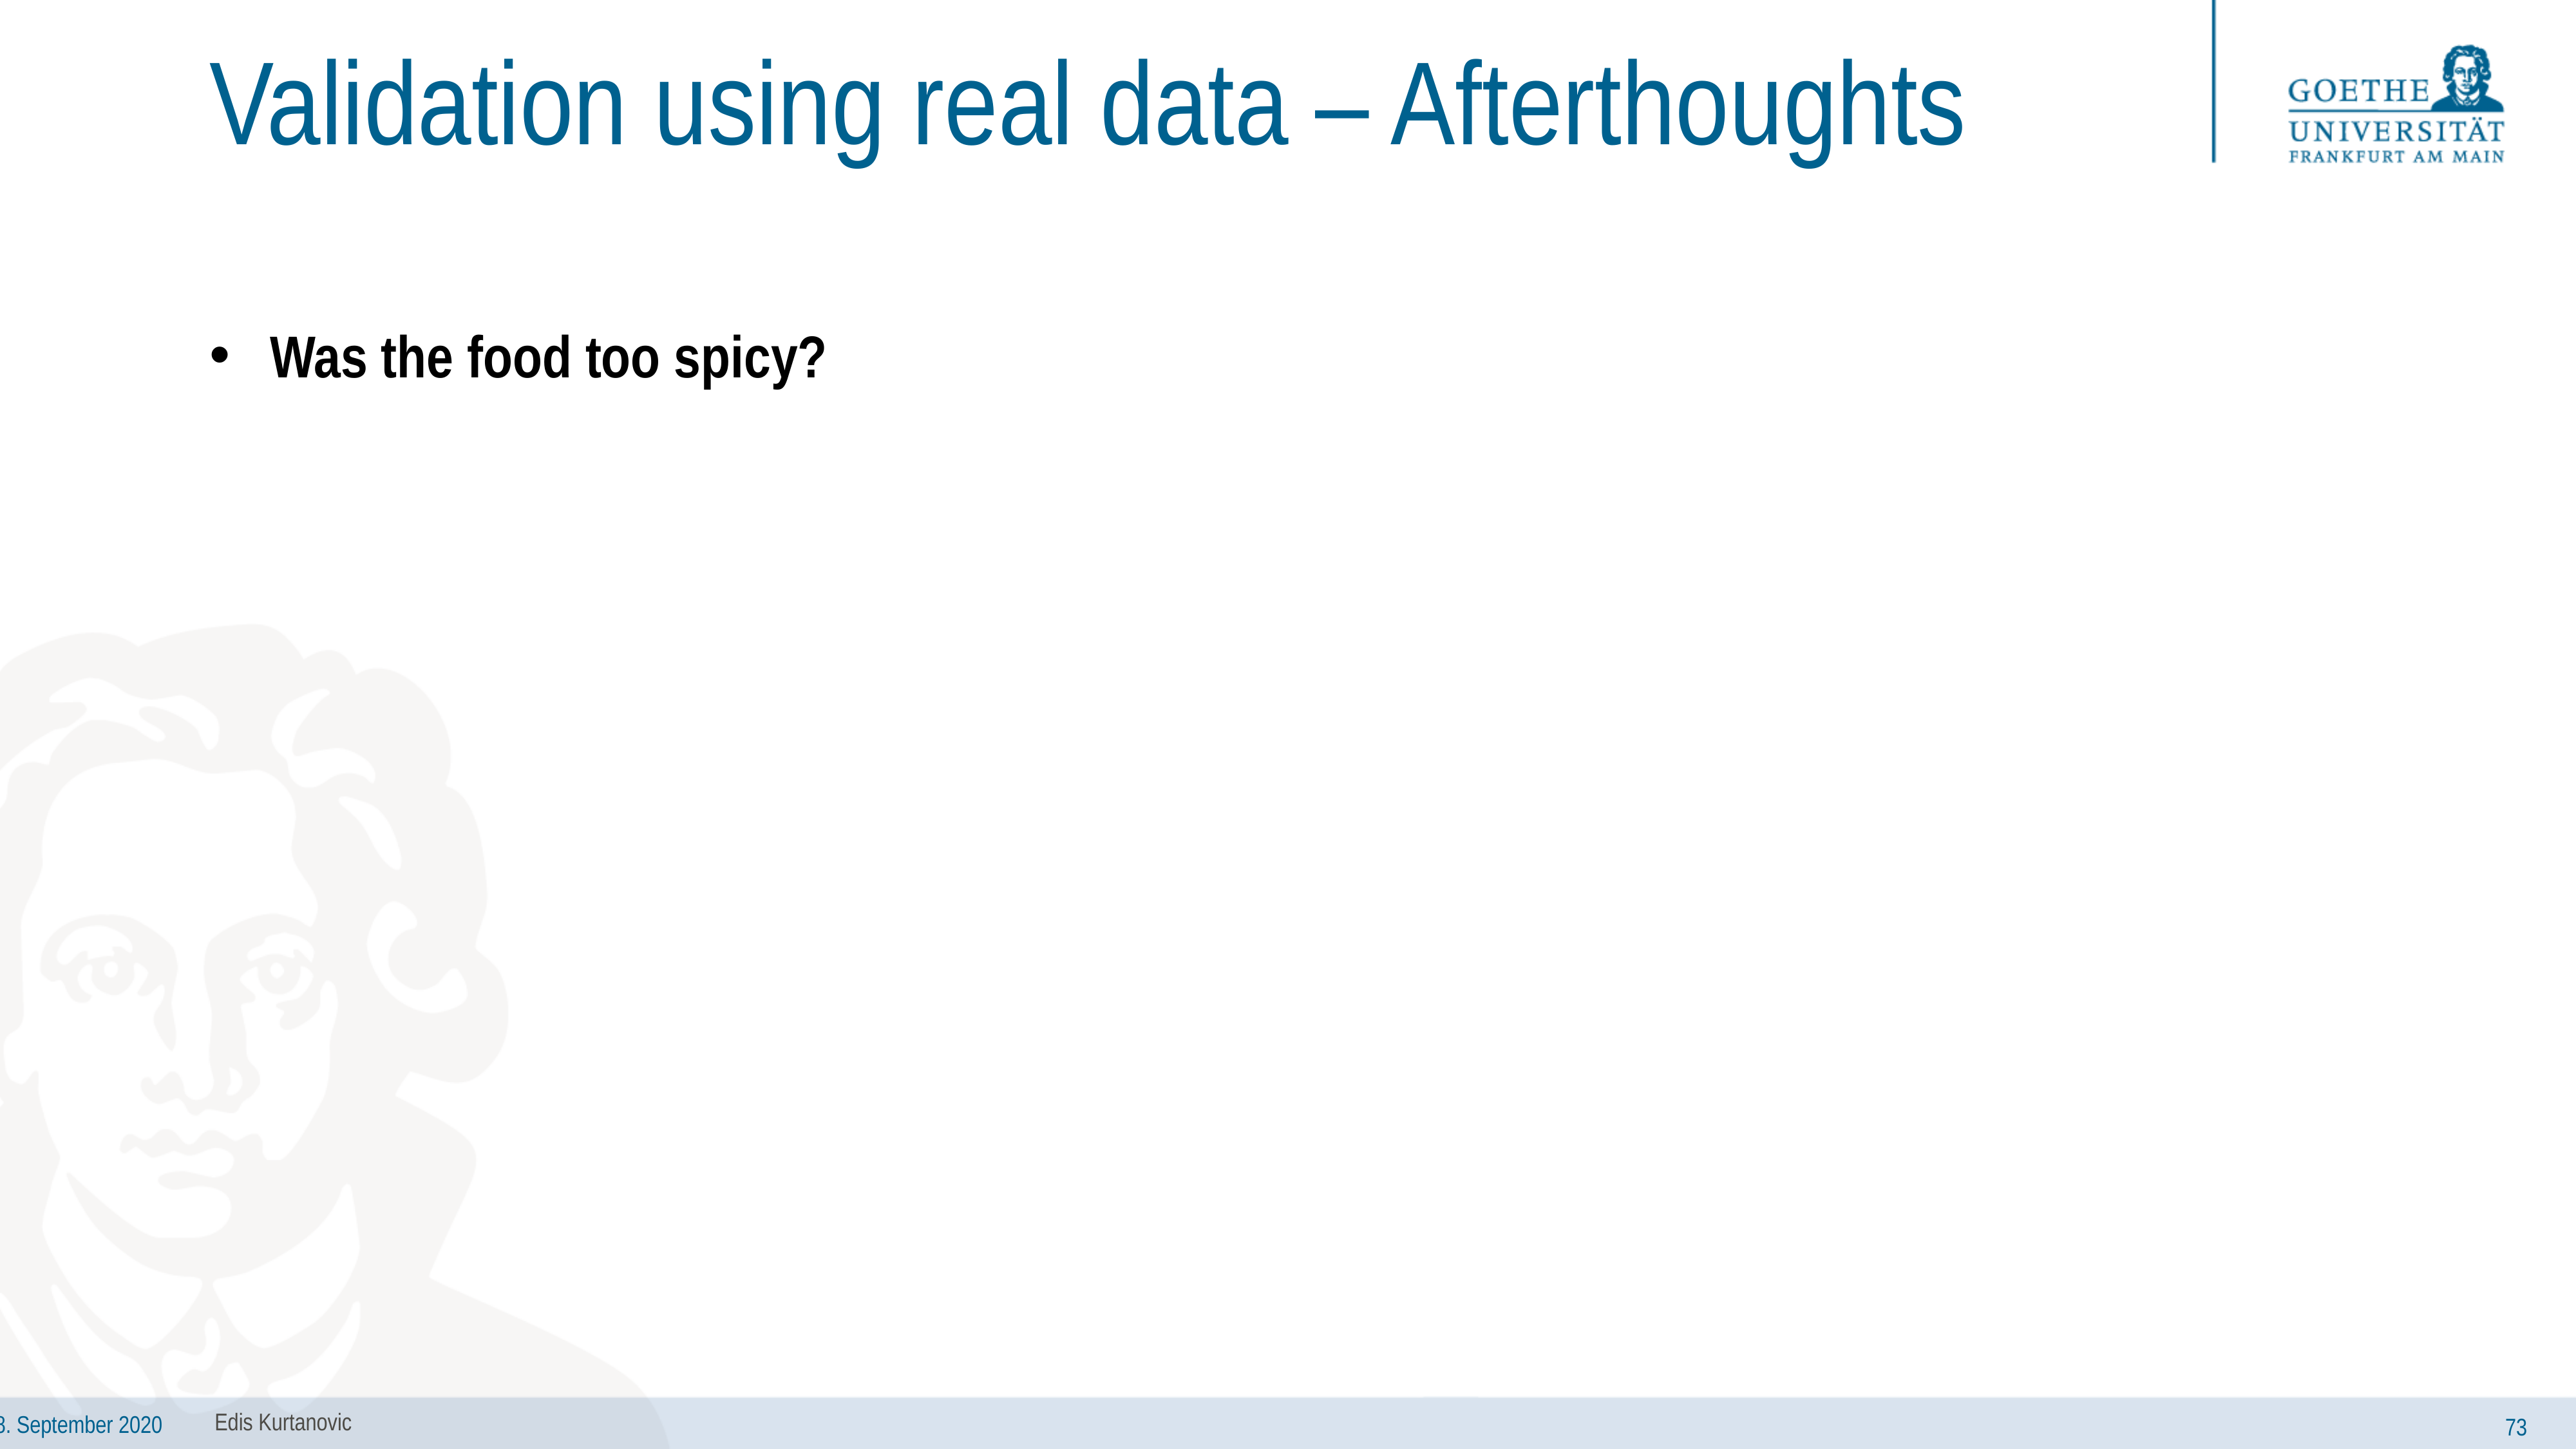

# Validation using real data – Afterthoughts
Was the food too spicy?
Edis Kurtanovic
73